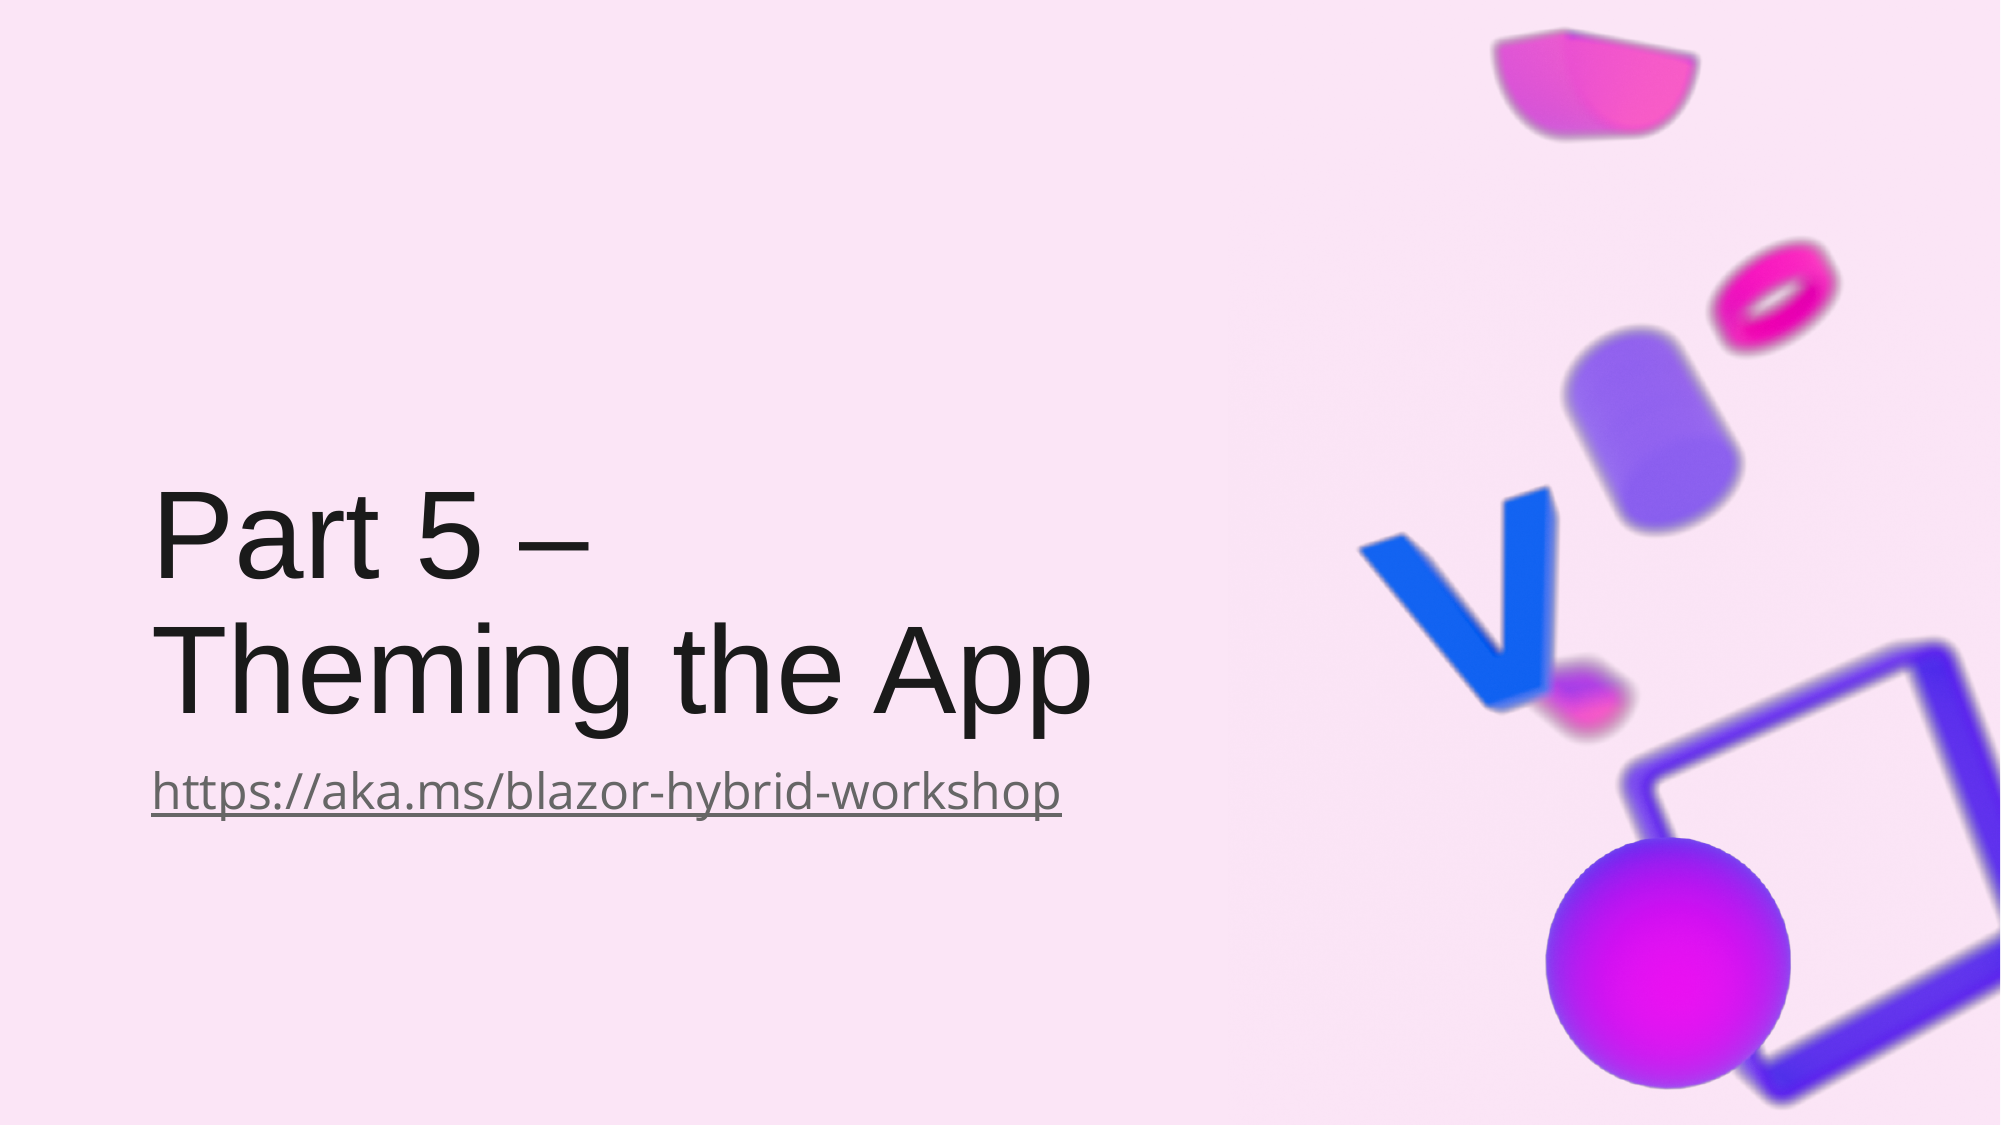

# Part 5 – Theming the App
https://aka.ms/blazor-hybrid-workshop